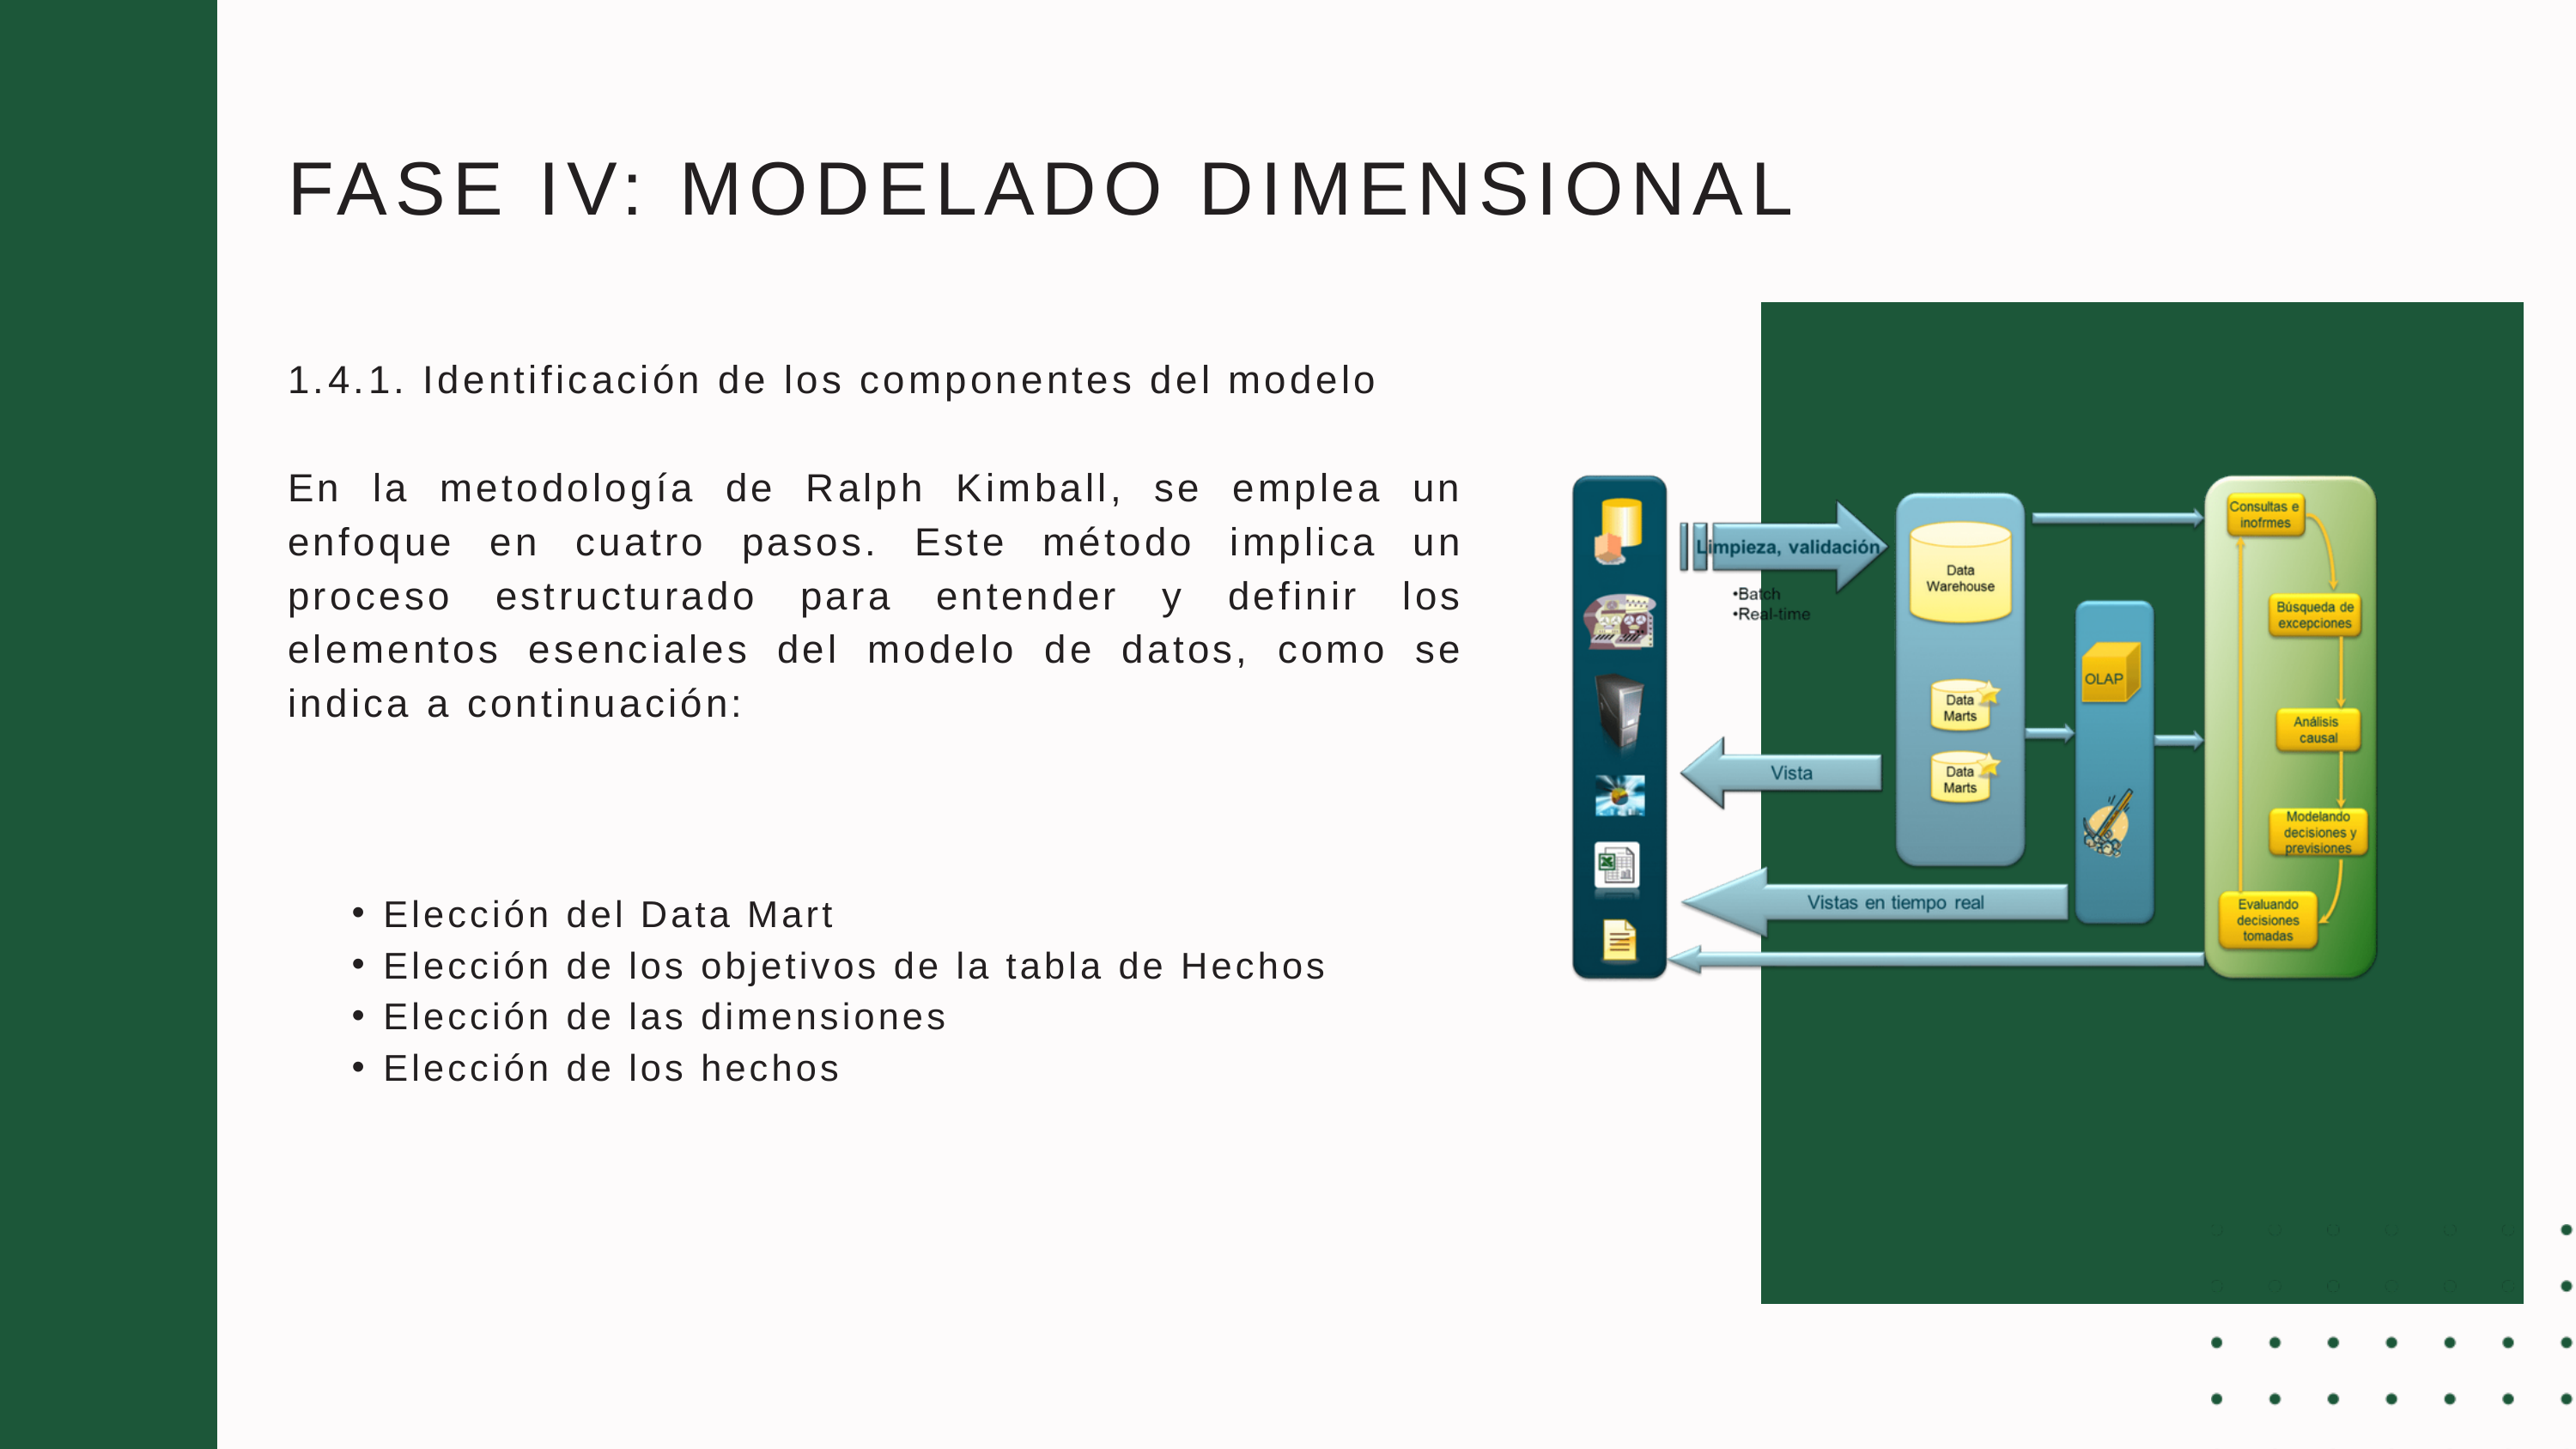

FASE IV: MODELADO DIMENSIONAL

1.4.1. Identificación de los componentes del modelo

En la metodología de Ralph Kimball, se emplea un enfoque en cuatro pasos. Este método implica un proceso estructurado para entender y definir los elementos esenciales del modelo de datos, como se indica a continuación:

Elección del Data Mart
Elección de los objetivos de la tabla de Hechos
Elección de las dimensiones
Elección de los hechos